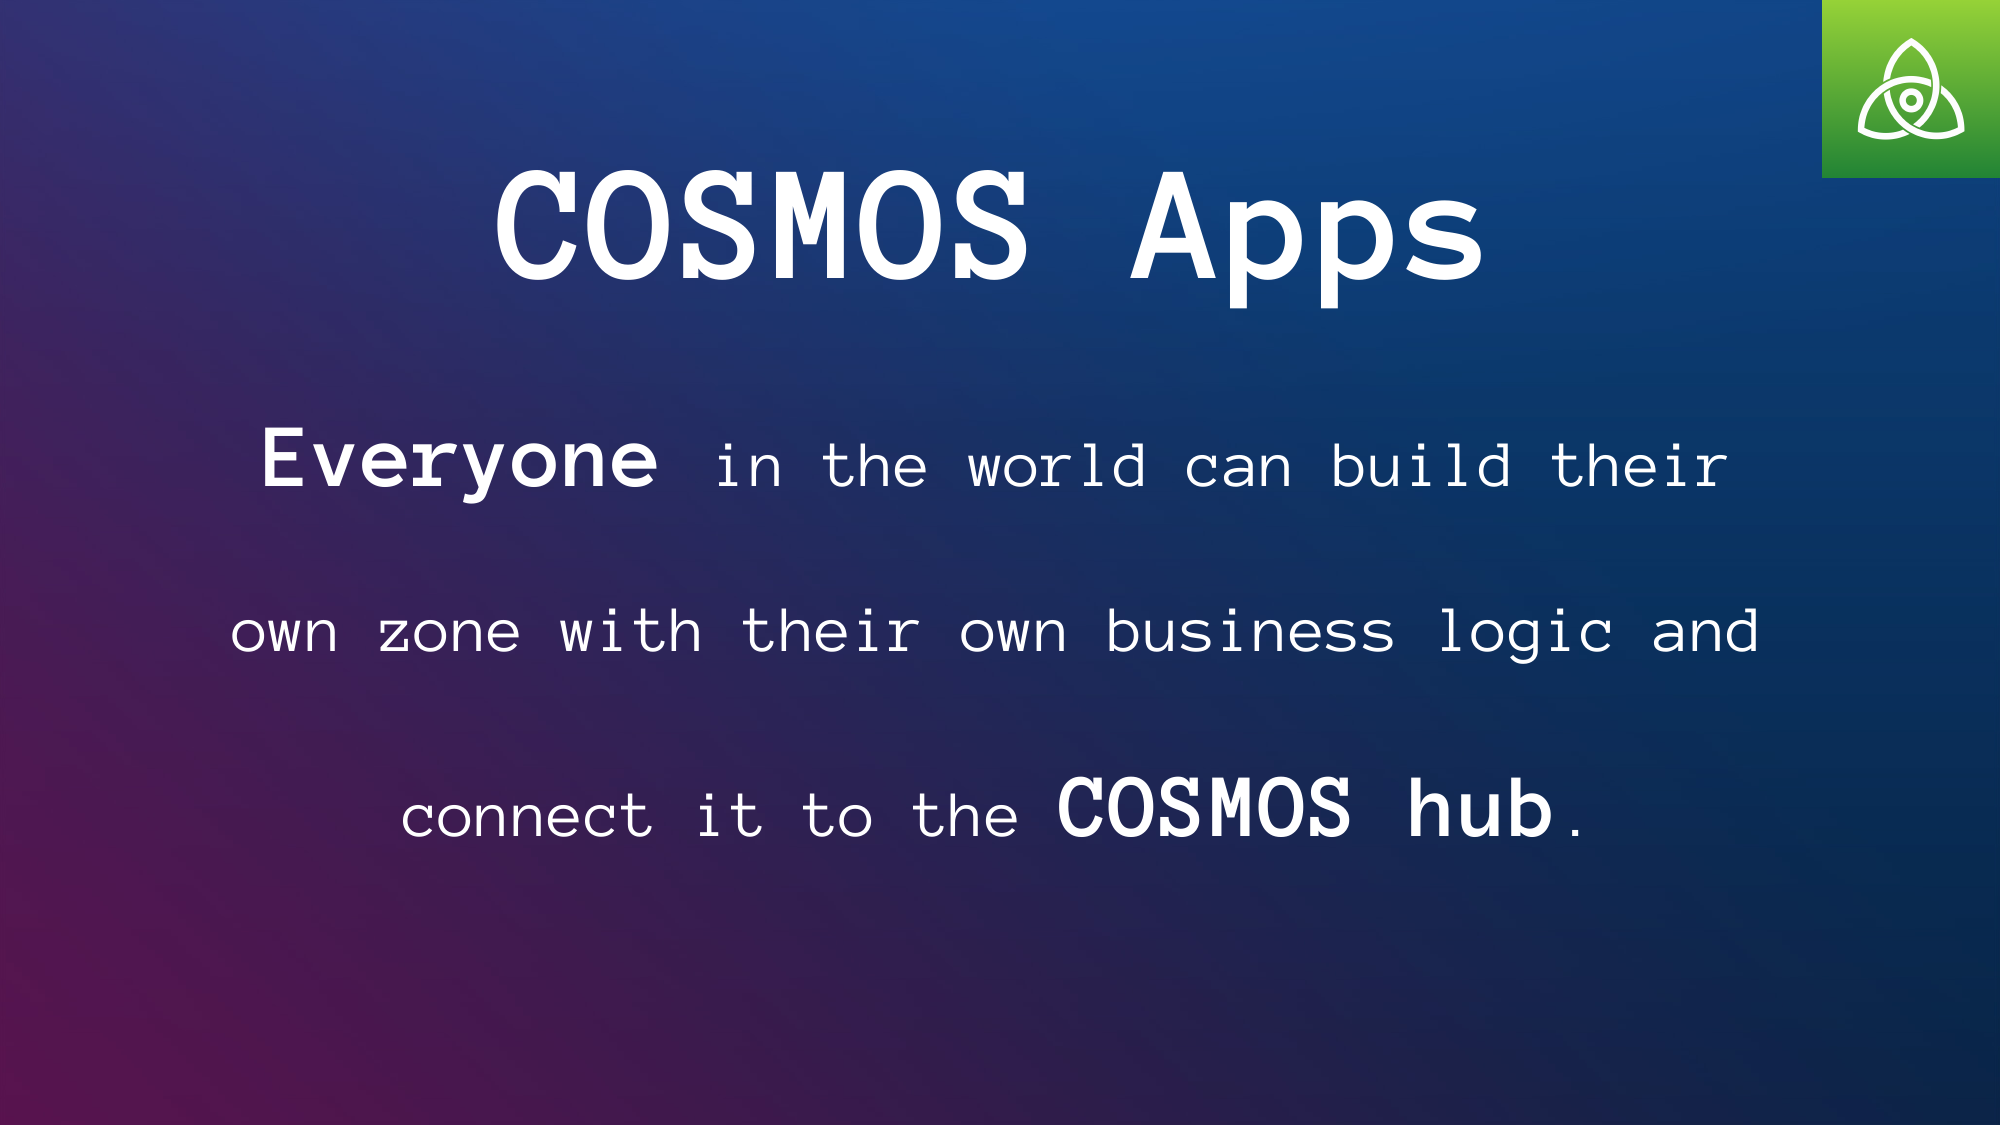

# COSMOS Apps
Everyone in the world can build their

own zone with their own business logic and

connect it to the COSMOS hub.